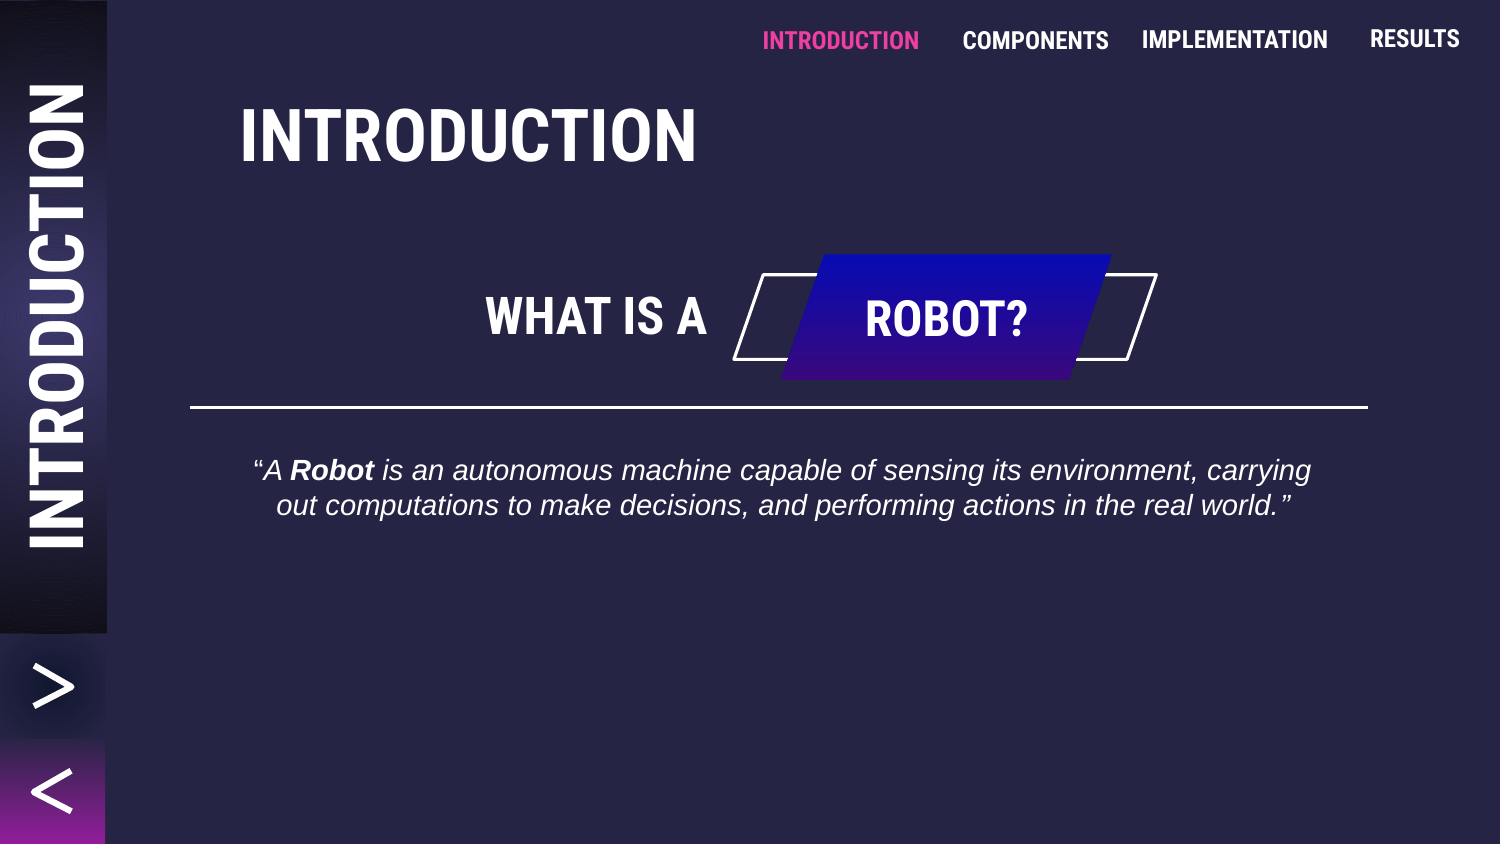

RESULTS
IMPLEMENTATION
INTRODUCTION
COMPONENTS
INTRODUCTION

INTRODUCTION
# WHAT IS A
ROBOT?

“A Robot is an autonomous machine capable of sensing its environment, carrying out computations to make decisions, and performing actions in the real world.”​